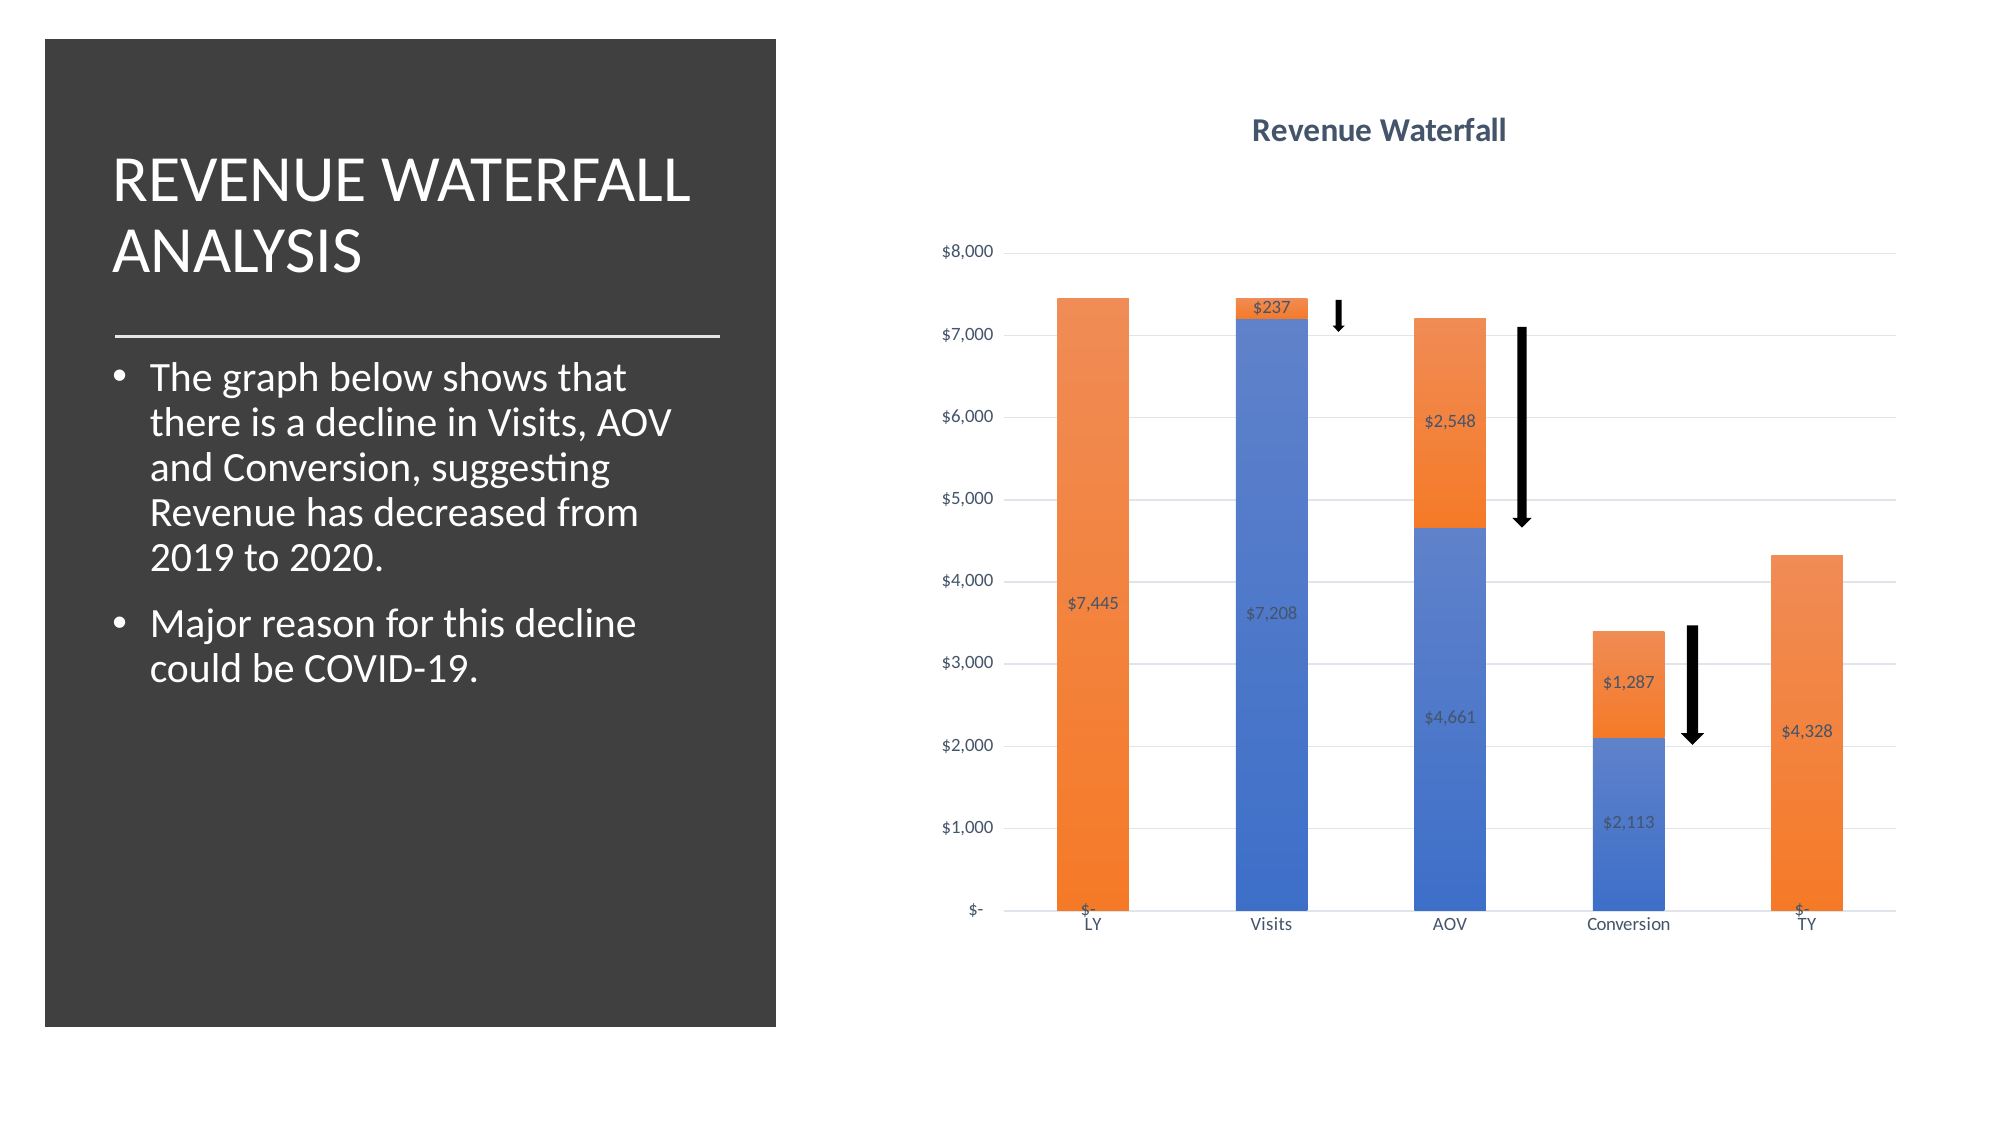

### Chart: Revenue Waterfall

| Category |  |  |
|---|---|---|
| LY | 0.0 | 7445.2 |
| Visits | 7208.49964 | 236.70036 |
| AOV | 4660.942672 | 2547.556968 |
| Conversion | 2113.3857040000003 | 1287.1232399999992 |
| TY | 0.0 | 4328.13 |
# REVENUE WATERFALL ANALYSIS
The graph below shows that there is a decline in Visits, AOV and Conversion, suggesting Revenue has decreased from 2019 to 2020.
Major reason for this decline could be COVID-19.